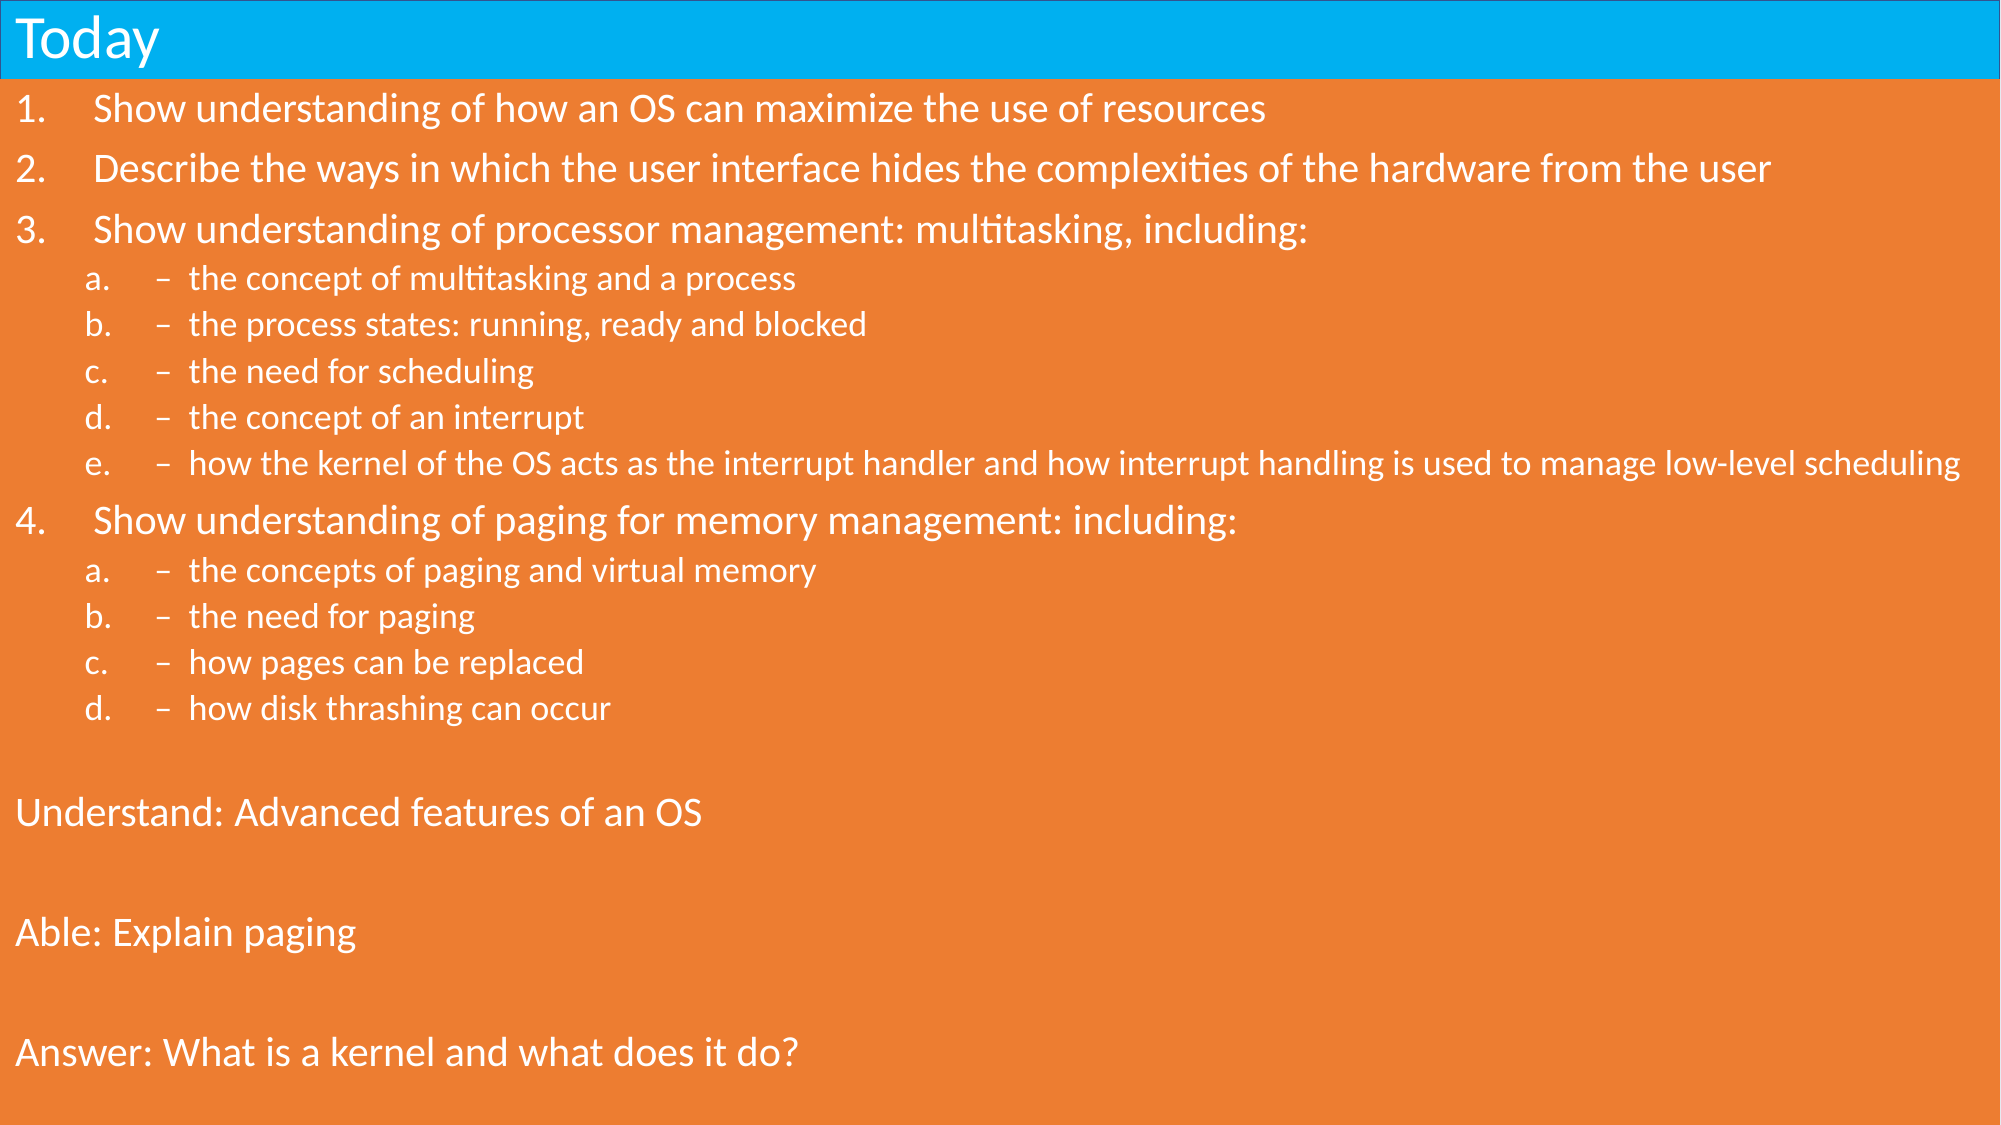

# Today
Show understanding of how an OS can maximize the use of resources
Describe the ways in which the user interface hides the complexities of the hardware from the user
Show understanding of processor management: multitasking, including:
–  the concept of multitasking and a process
–  the process states: running, ready and blocked
–  the need for scheduling
–  the concept of an interrupt
–  how the kernel of the OS acts as the interrupt handler and how interrupt handling is used to manage low-level scheduling
Show understanding of paging for memory management: including:
–  the concepts of paging and virtual memory
–  the need for paging
–  how pages can be replaced
–  how disk thrashing can occur

Understand: Advanced features of an OS

Able: Explain paging

Answer: What is a kernel and what does it do?